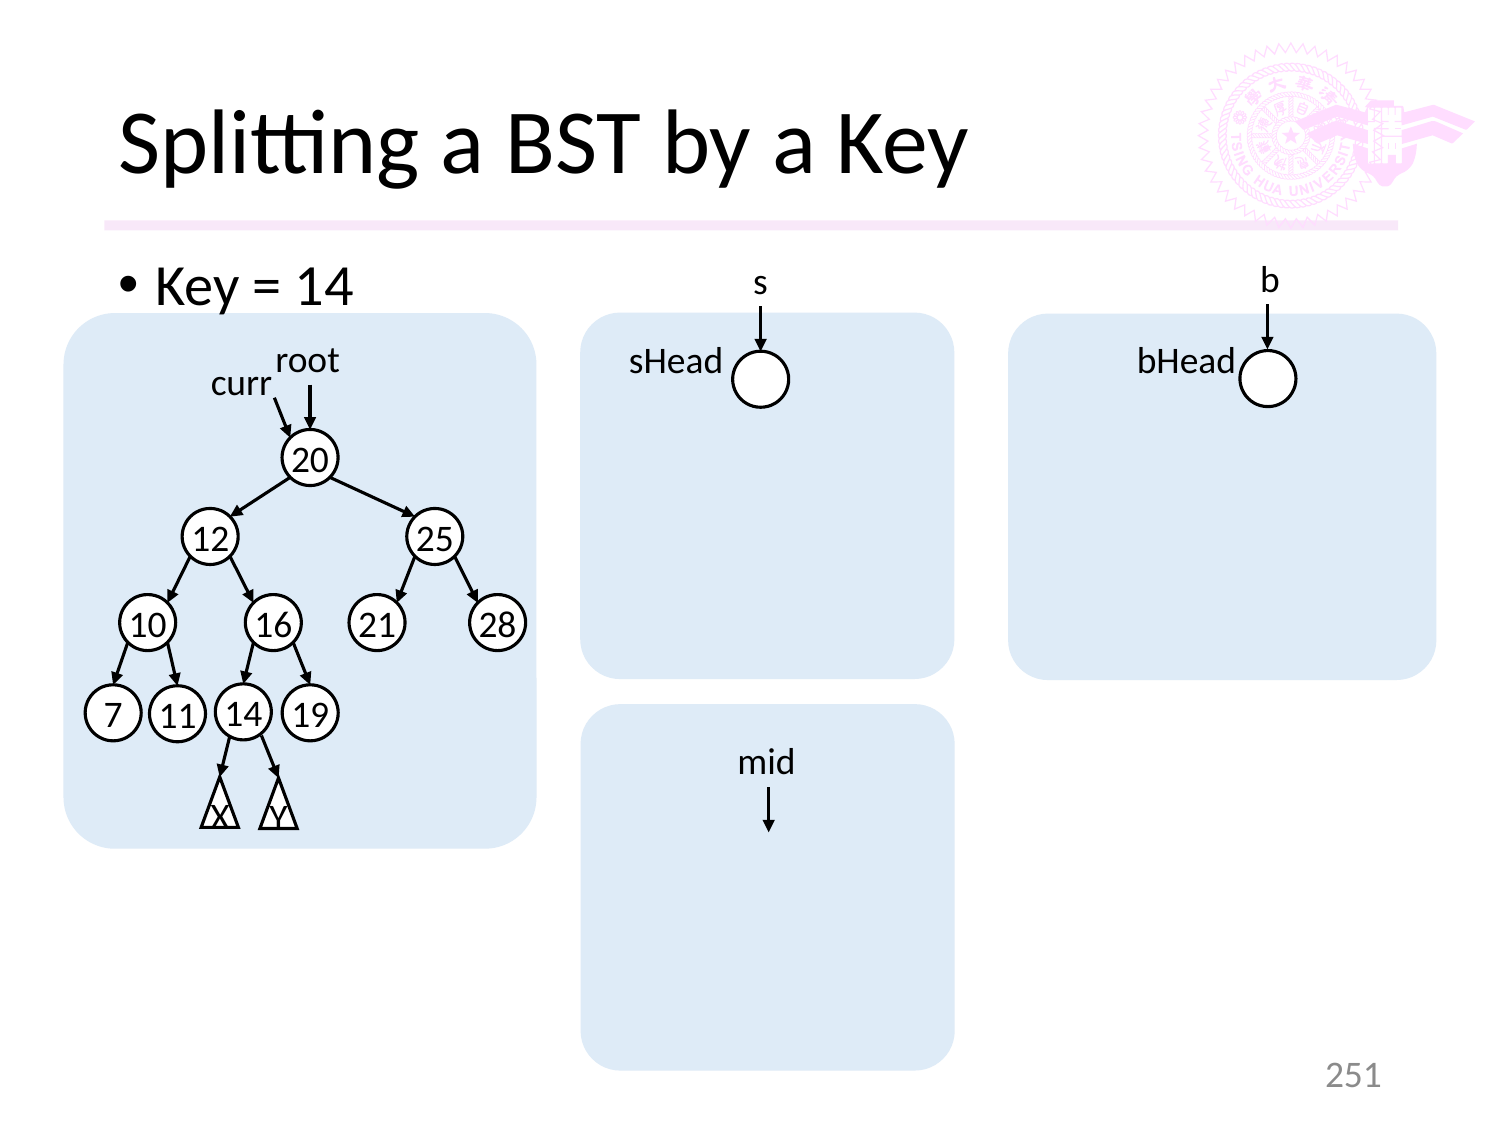

# Splitting a BST by a Key
b
Key = 14
s

root
sHead
bHead

curr

20
12
25
10
16
21
28
14
7
19
11

mid
X
Y
251